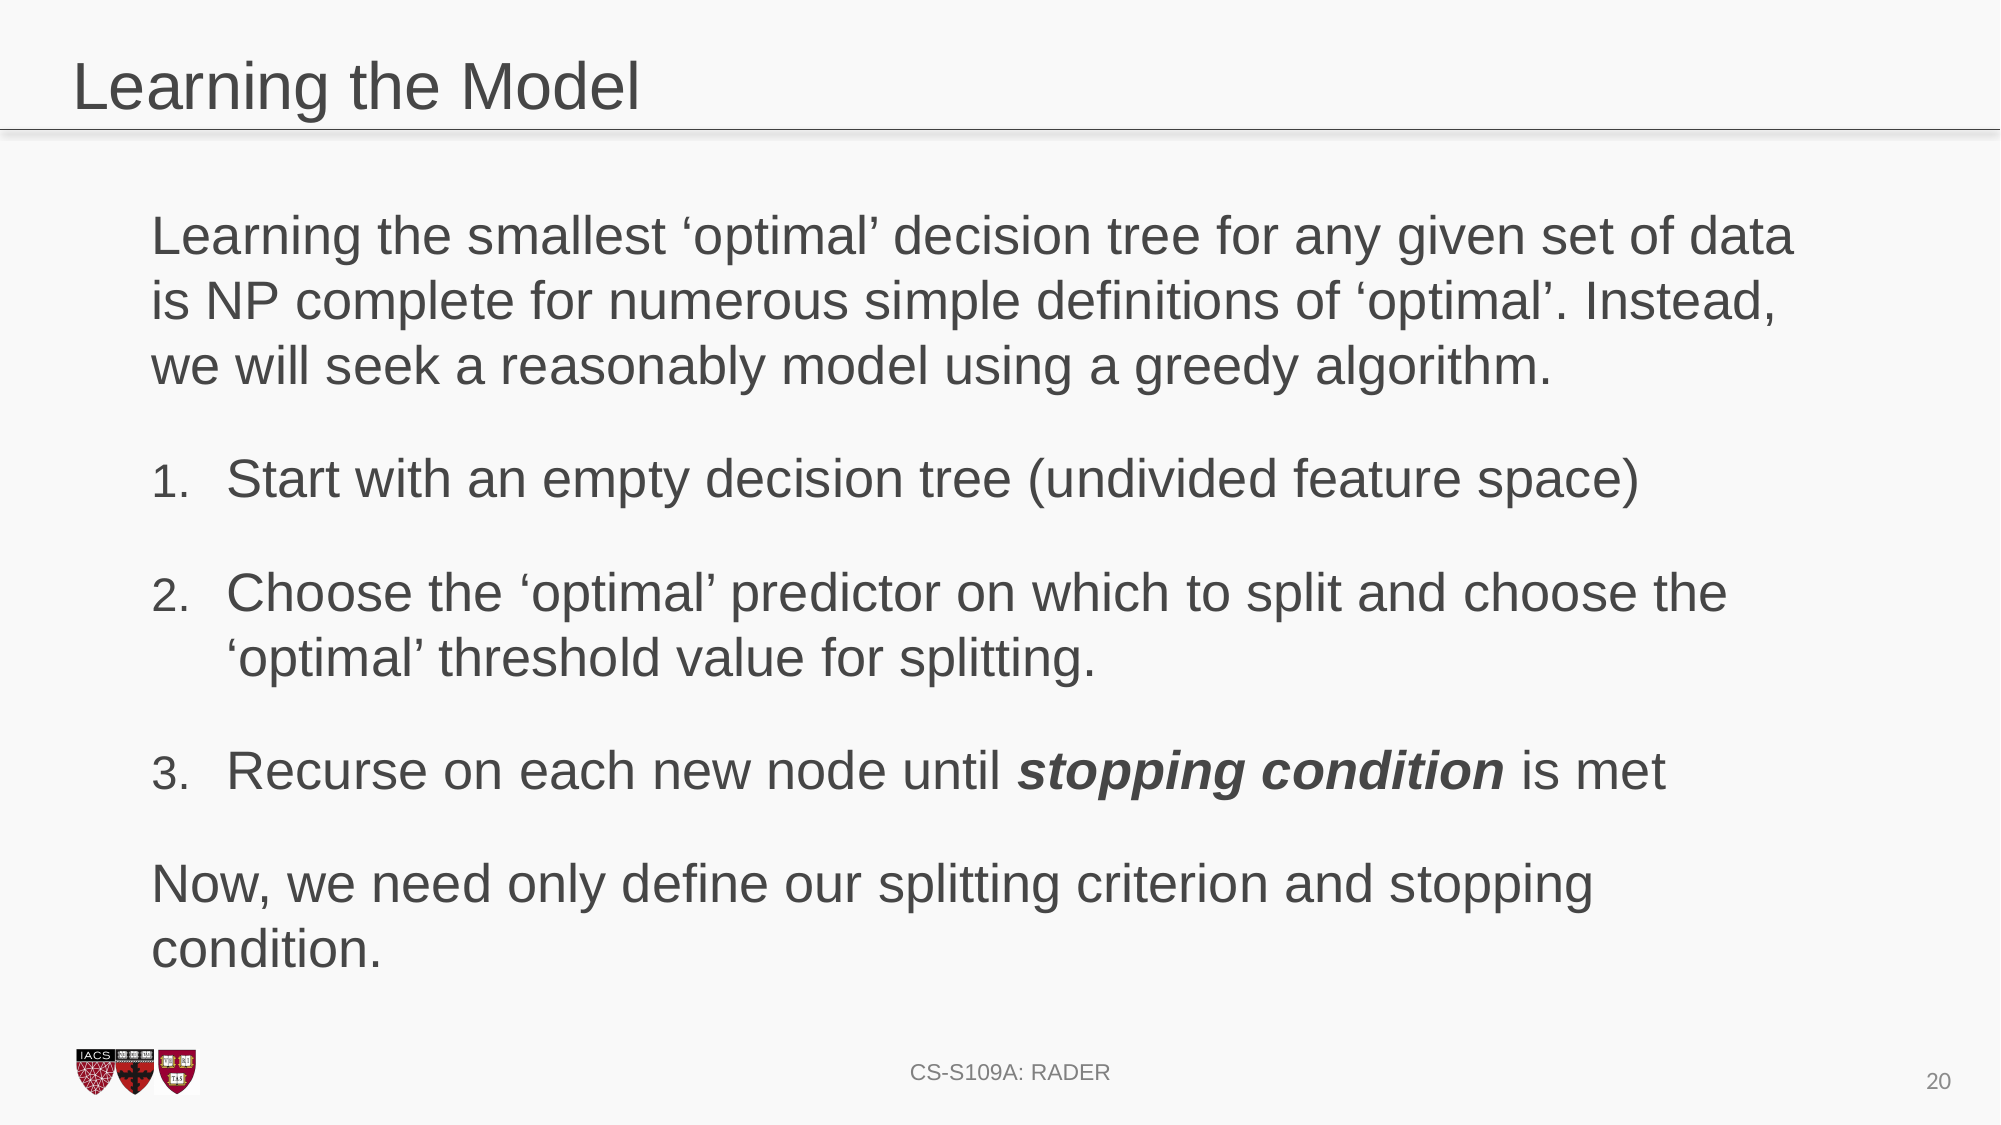

# Learning the Model
Learning the smallest ‘optimal’ decision tree for any given set of data is NP complete for numerous simple definitions of ‘optimal’. Instead, we will seek a reasonably model using a greedy algorithm.
Start with an empty decision tree (undivided feature space)
Choose the ‘optimal’ predictor on which to split and choose the ‘optimal’ threshold value for splitting.
Recurse on each new node until stopping condition is met
Now, we need only define our splitting criterion and stopping condition.

20